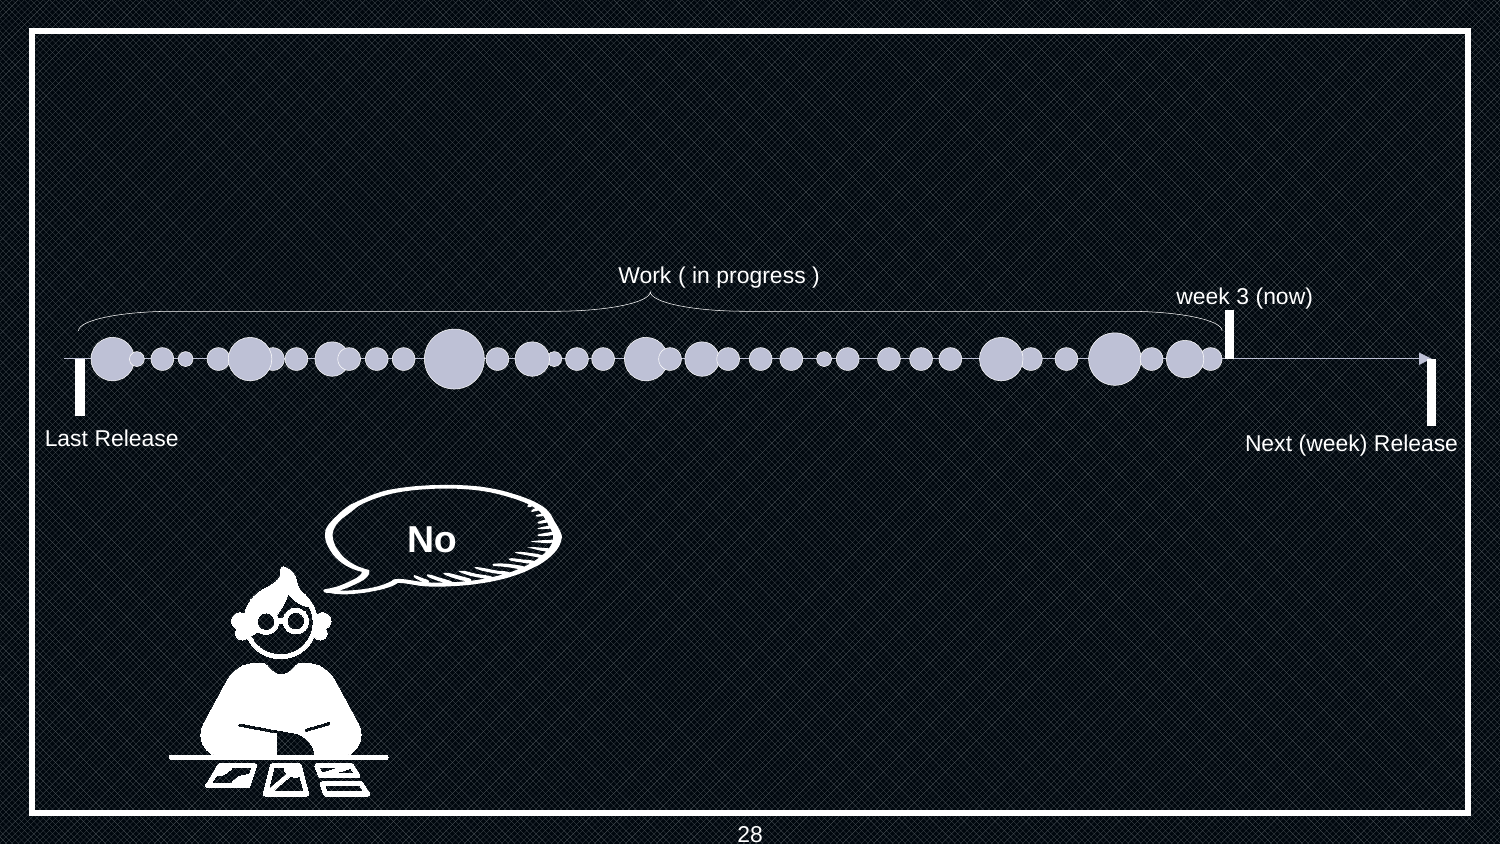

Work ( in progress )
week 3 (now)

Last Release
Next (week) Release

No

28
28